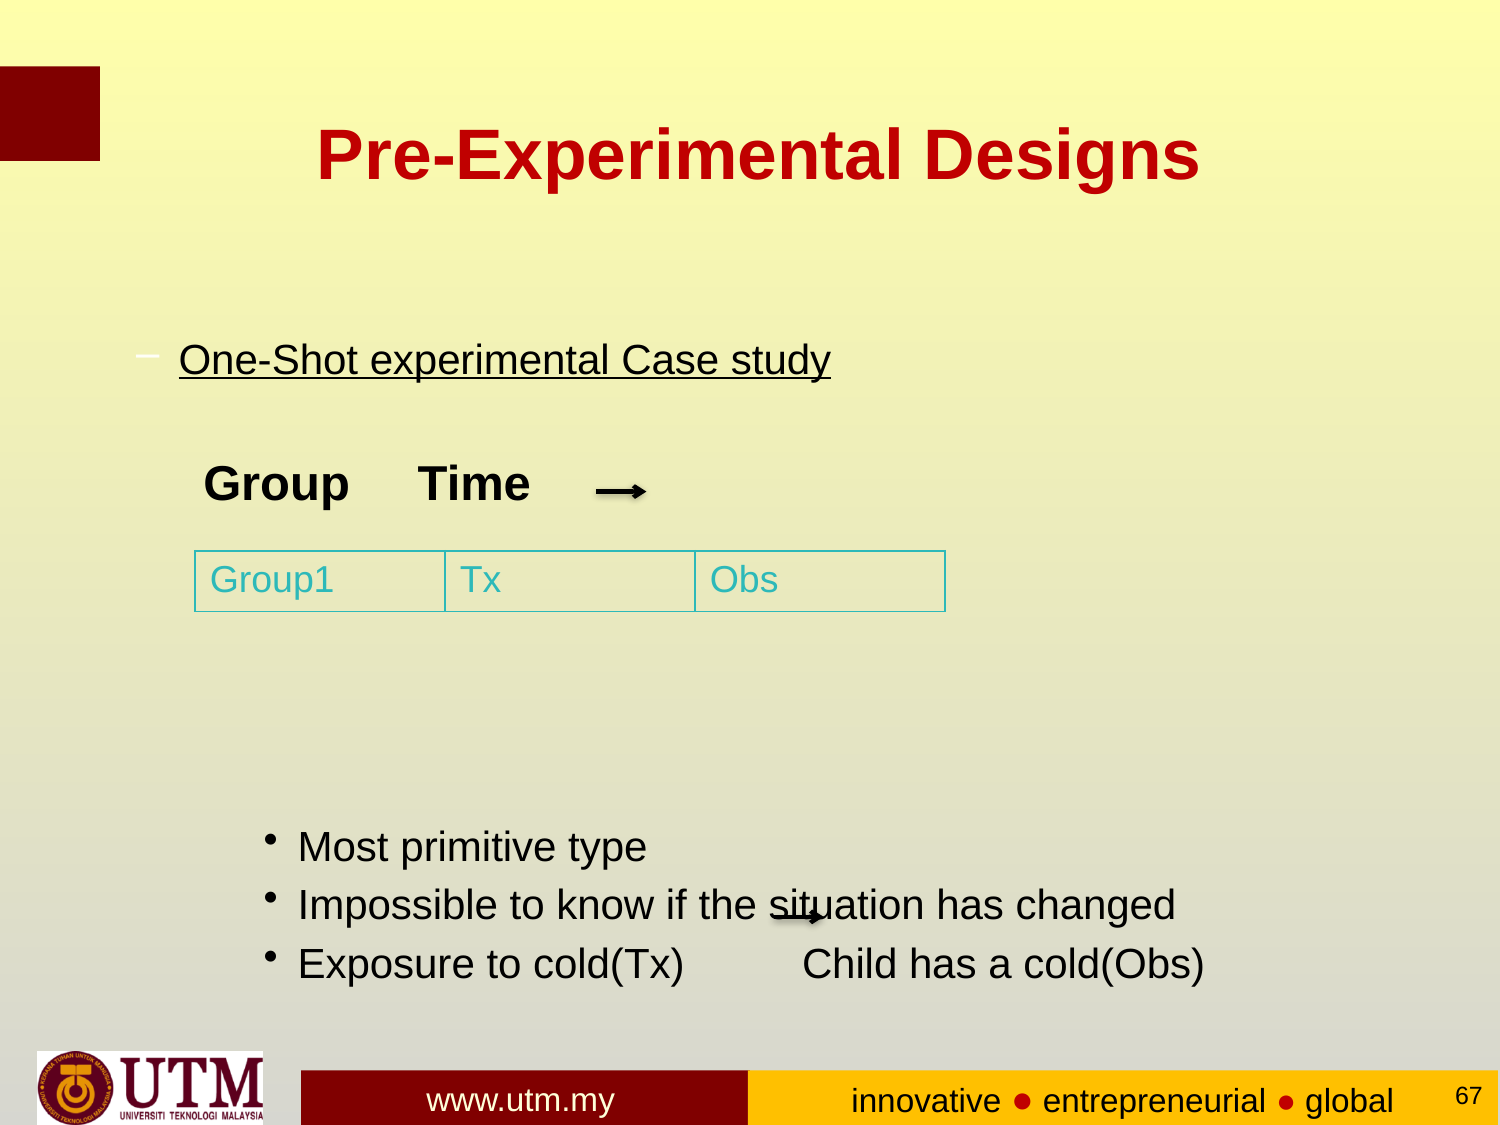

# Pre-Experimental Designs
One-Shot experimental Case study

     Group     Time

Most primitive type
Impossible to know if the situation has changed
Exposure to cold(Tx)          Child has a cold(Obs)

| Group1 | Tx | Obs |
| --- | --- | --- |